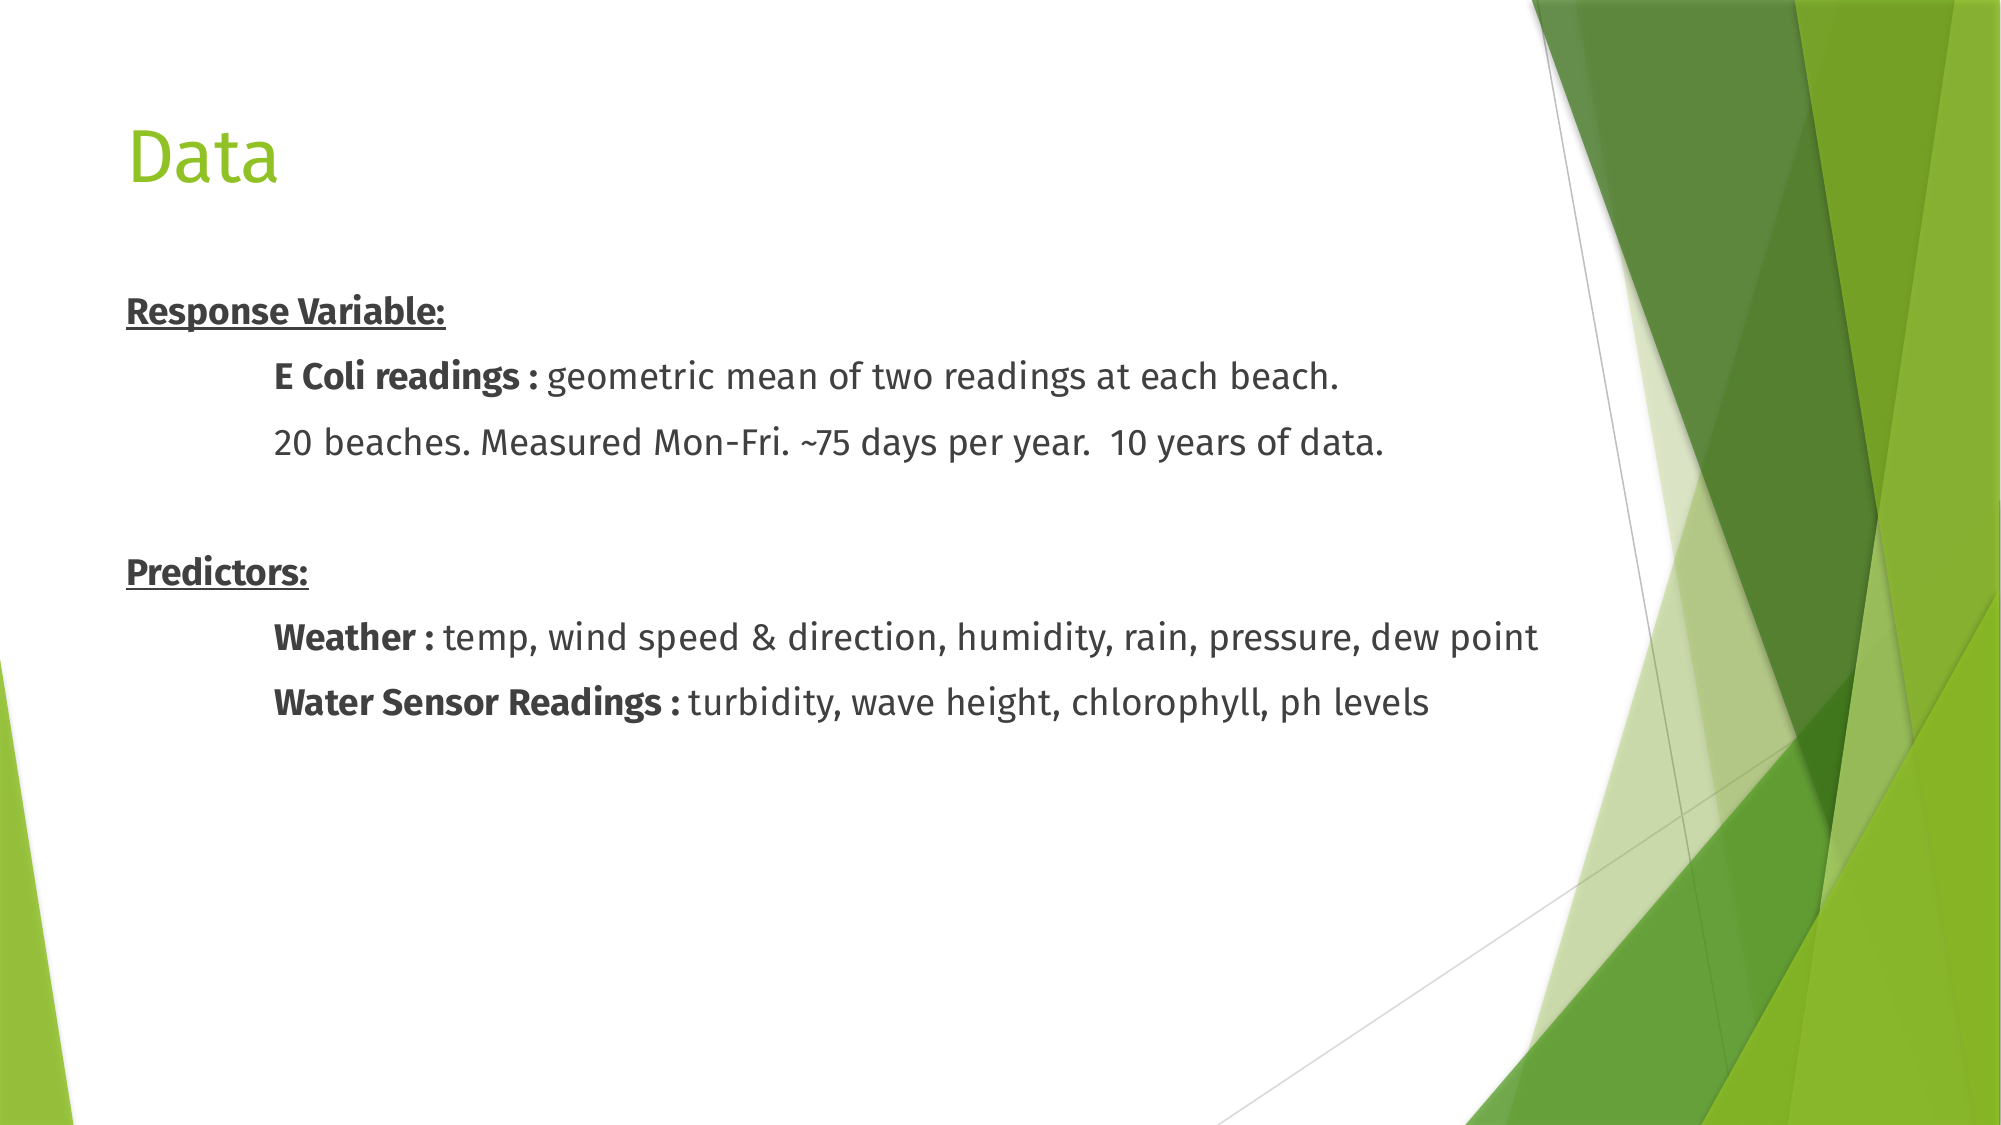

# Data
Response Variable:
	E Coli readings : geometric mean of two readings at each beach.
		20 beaches. Measured Mon-Fri. ~75 days per year.  10 years of data.

Predictors:
	Weather : temp, wind speed & direction, humidity, rain, pressure, dew point
	Water Sensor Readings : turbidity, wave height, chlorophyll, ph levels